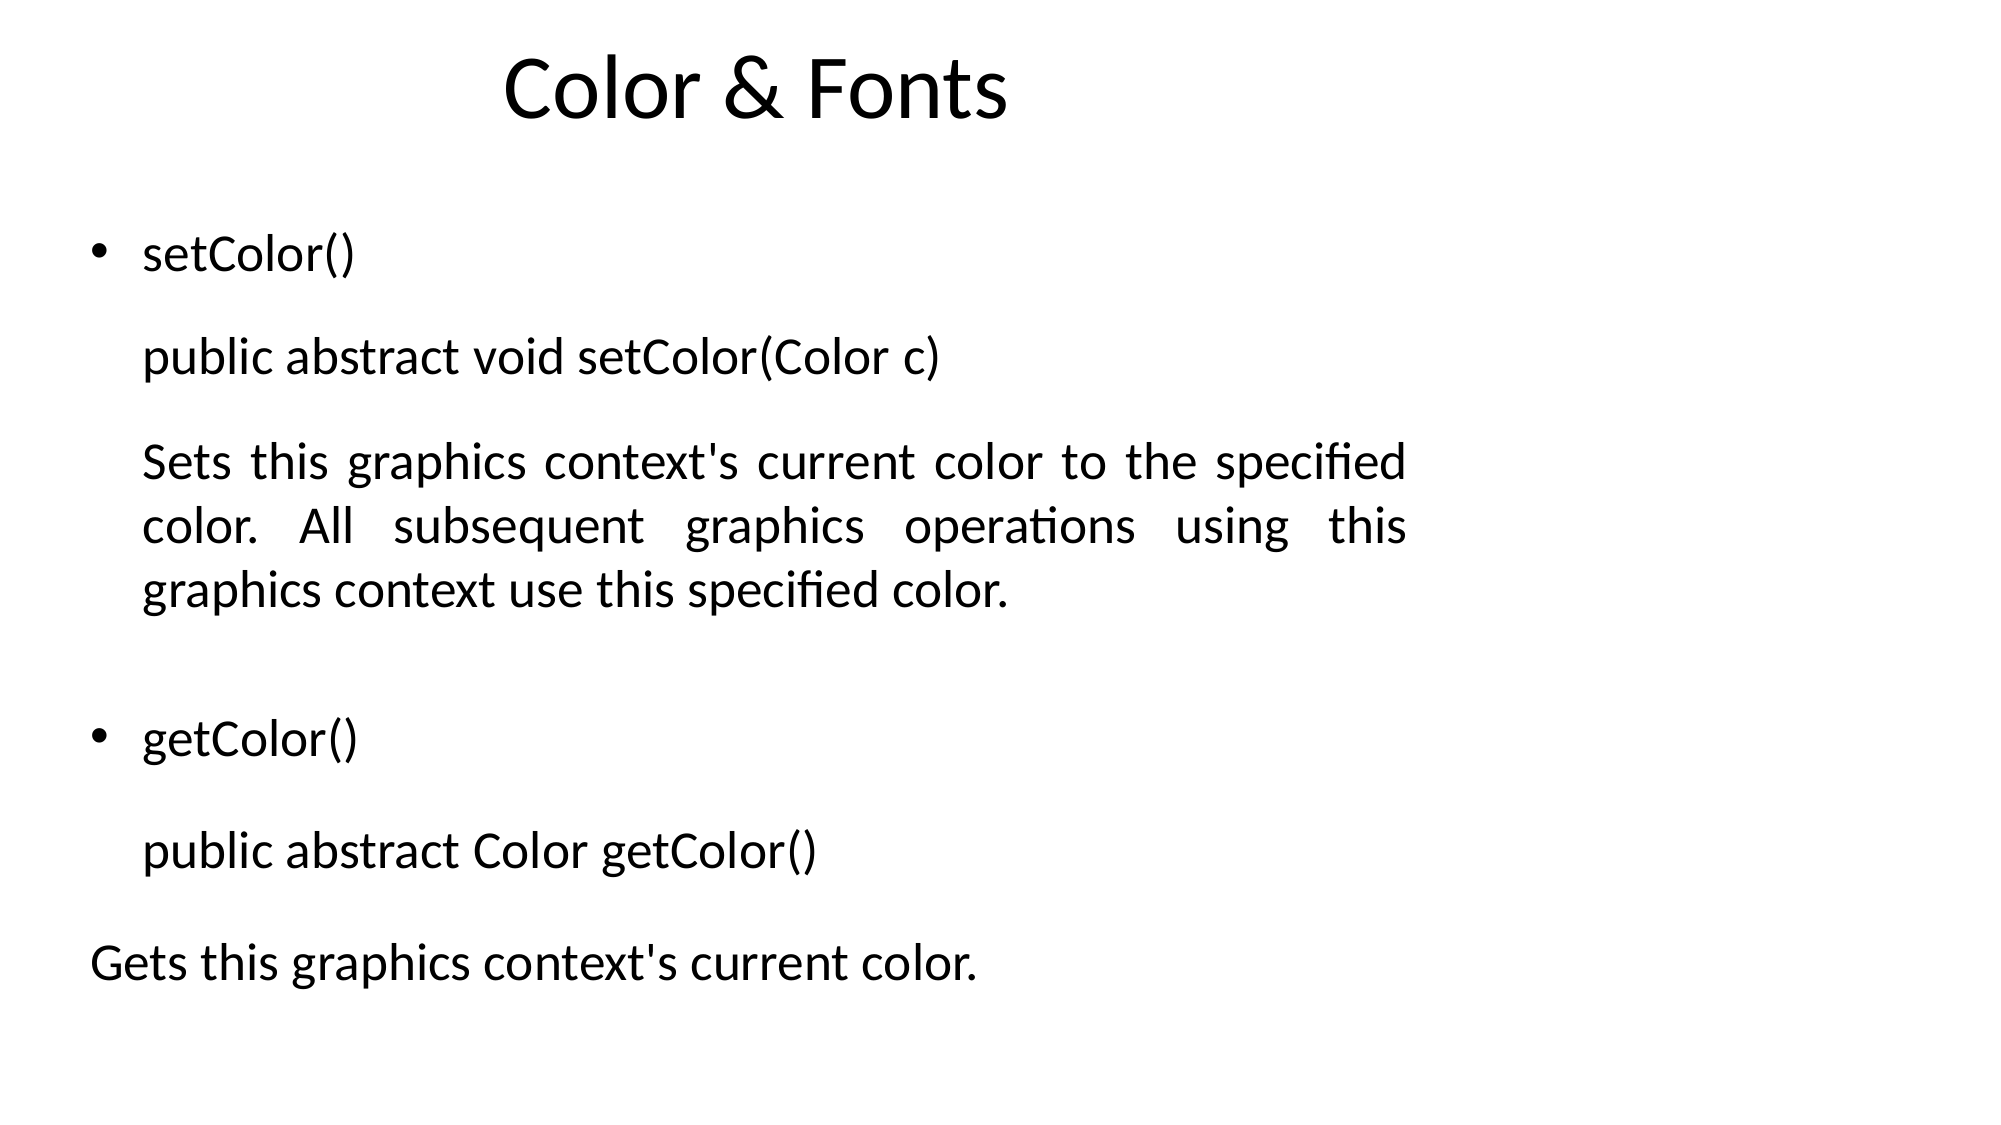

# Color & Fonts
setColor()

		public abstract void setColor(Color c)

	Sets this graphics context's current color to the specified color. All subsequent graphics operations using this graphics context use this specified color.

getColor()

		public abstract Color getColor()

Gets this graphics context's current color.